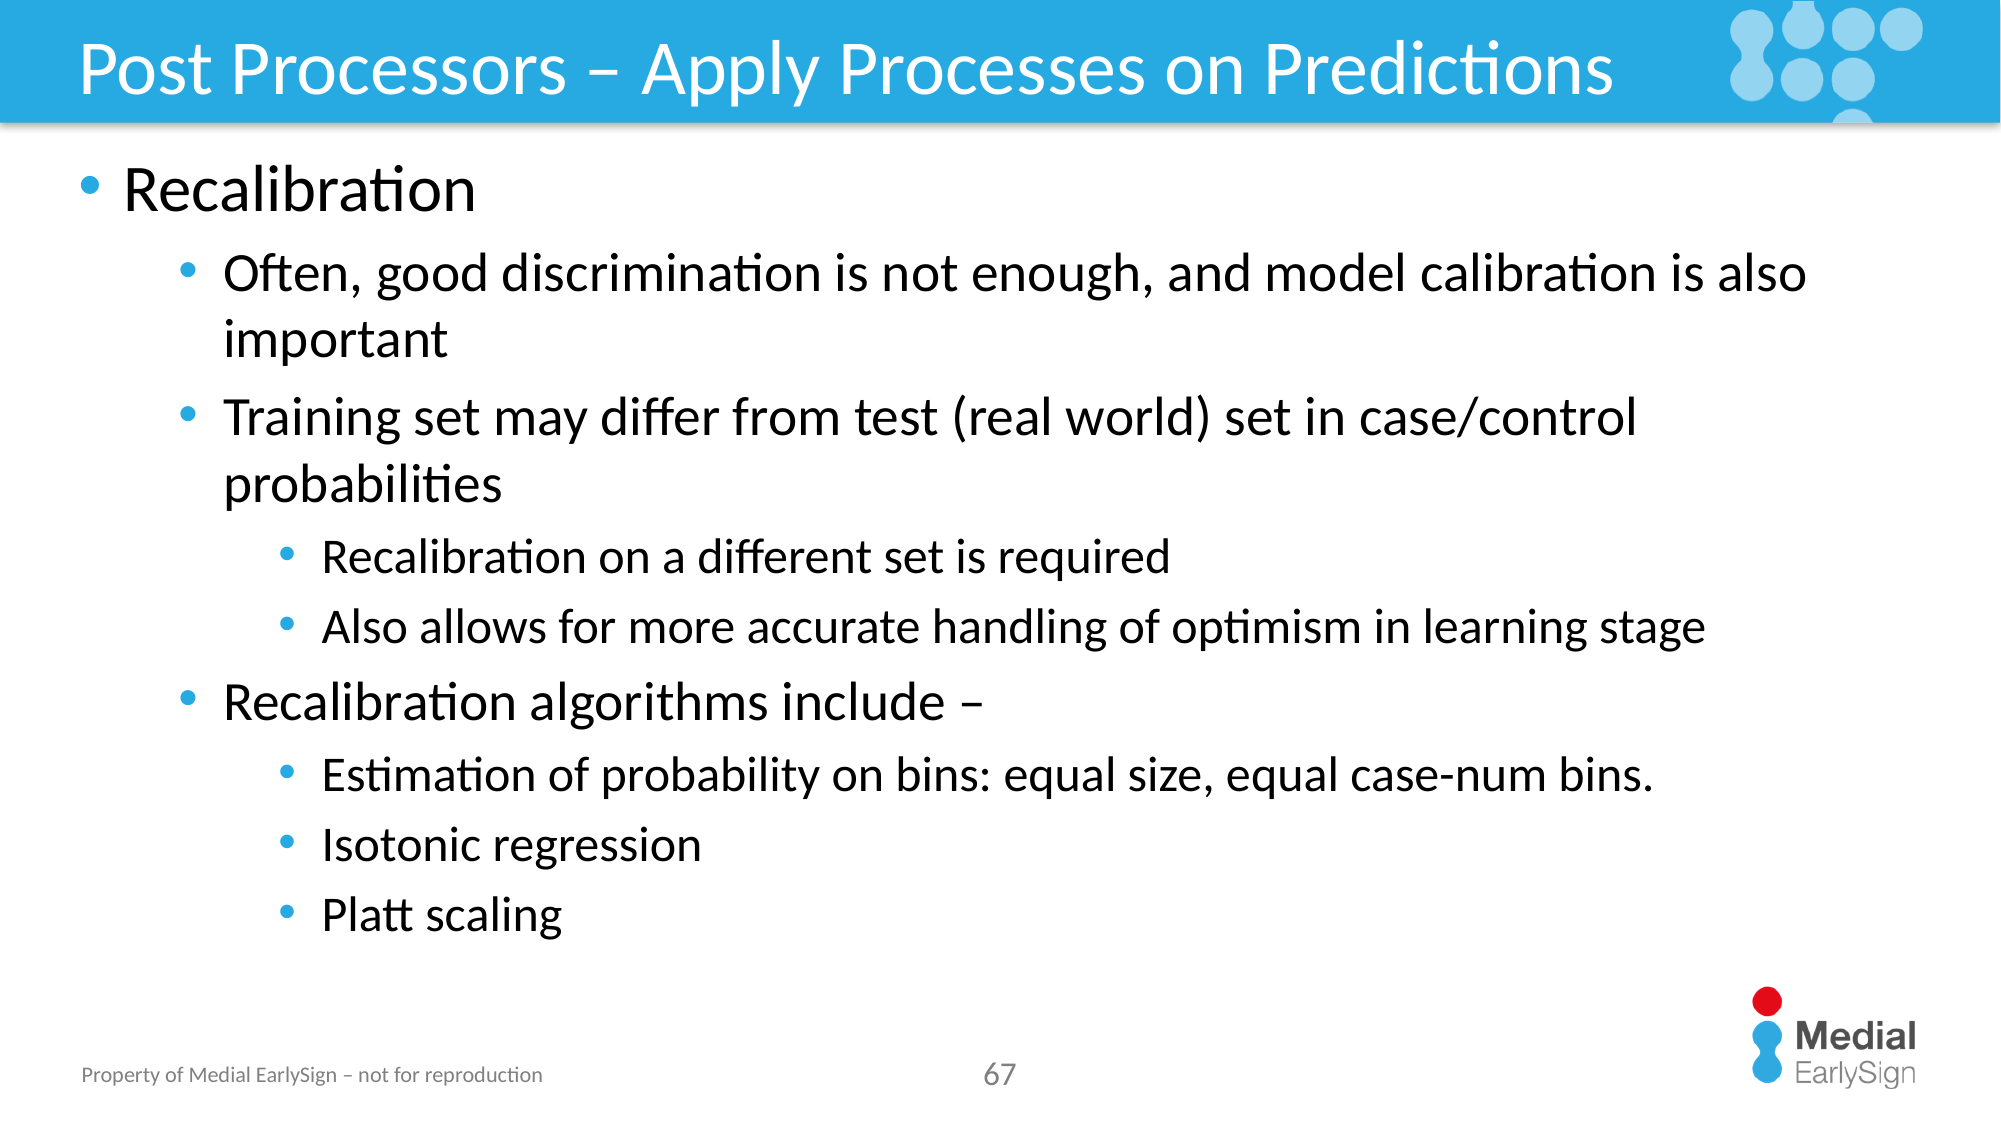

# Post Processors – Apply Processes on Predictions
Recalibration
Often, good discrimination is not enough, and model calibration is also important
Training set may differ from test (real world) set in case/control probabilities
Recalibration on a different set is required
Also allows for more accurate handling of optimism in learning stage
Recalibration algorithms include –
Estimation of probability on bins: equal size, equal case-num bins.
Isotonic regression
Platt scaling